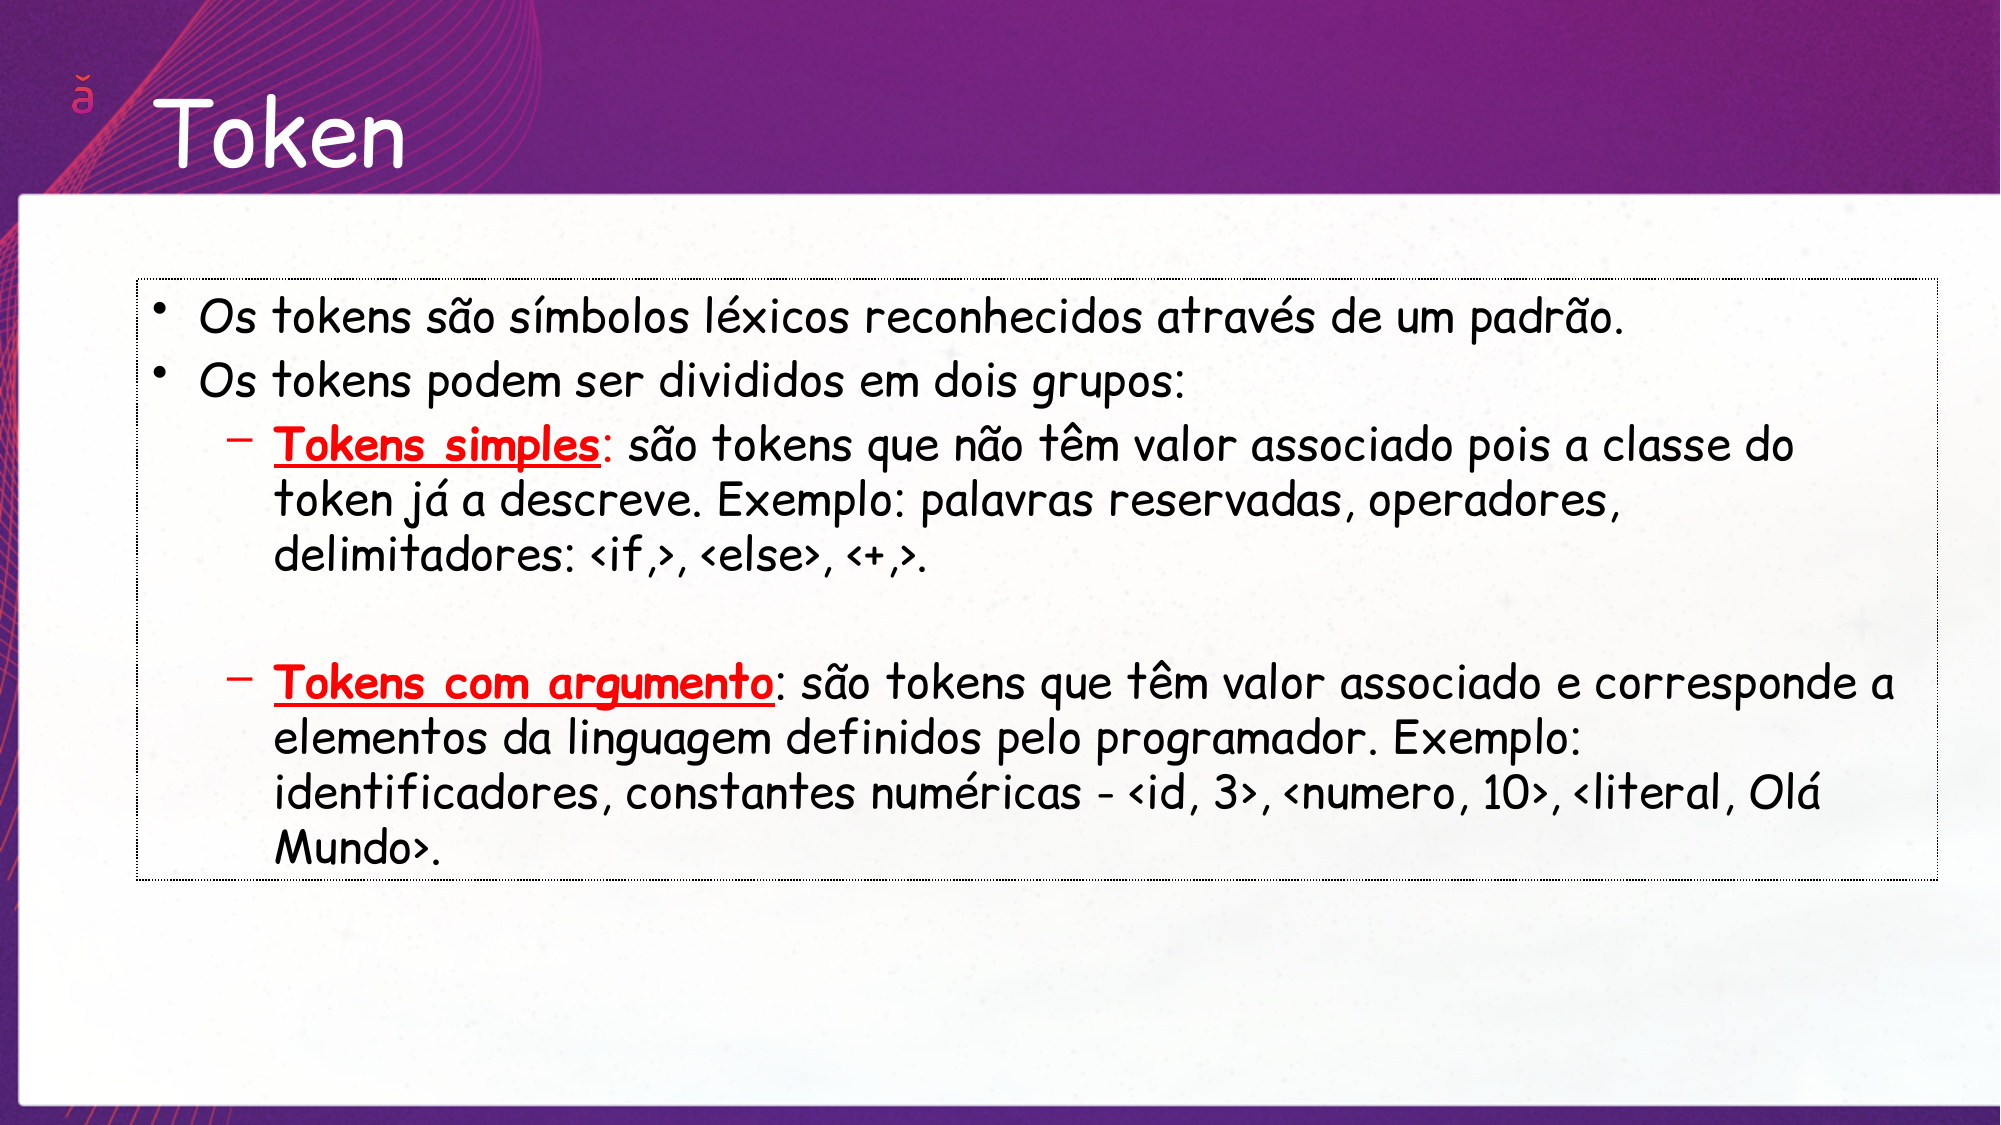

Token
Os tokens são símbolos léxicos reconhecidos através de um padrão.
Os tokens podem ser divididos em dois grupos:
Tokens simples: são tokens que não têm valor associado pois a classe do token já a descreve. Exemplo: palavras reservadas, operadores, delimitadores: <if,>, <else>, <+,>.

Tokens com argumento: são tokens que têm valor associado e corresponde a elementos da linguagem definidos pelo programador. Exemplo: identificadores, constantes numéricas - <id, 3>, <numero, 10>, <literal, Olá Mundo>.